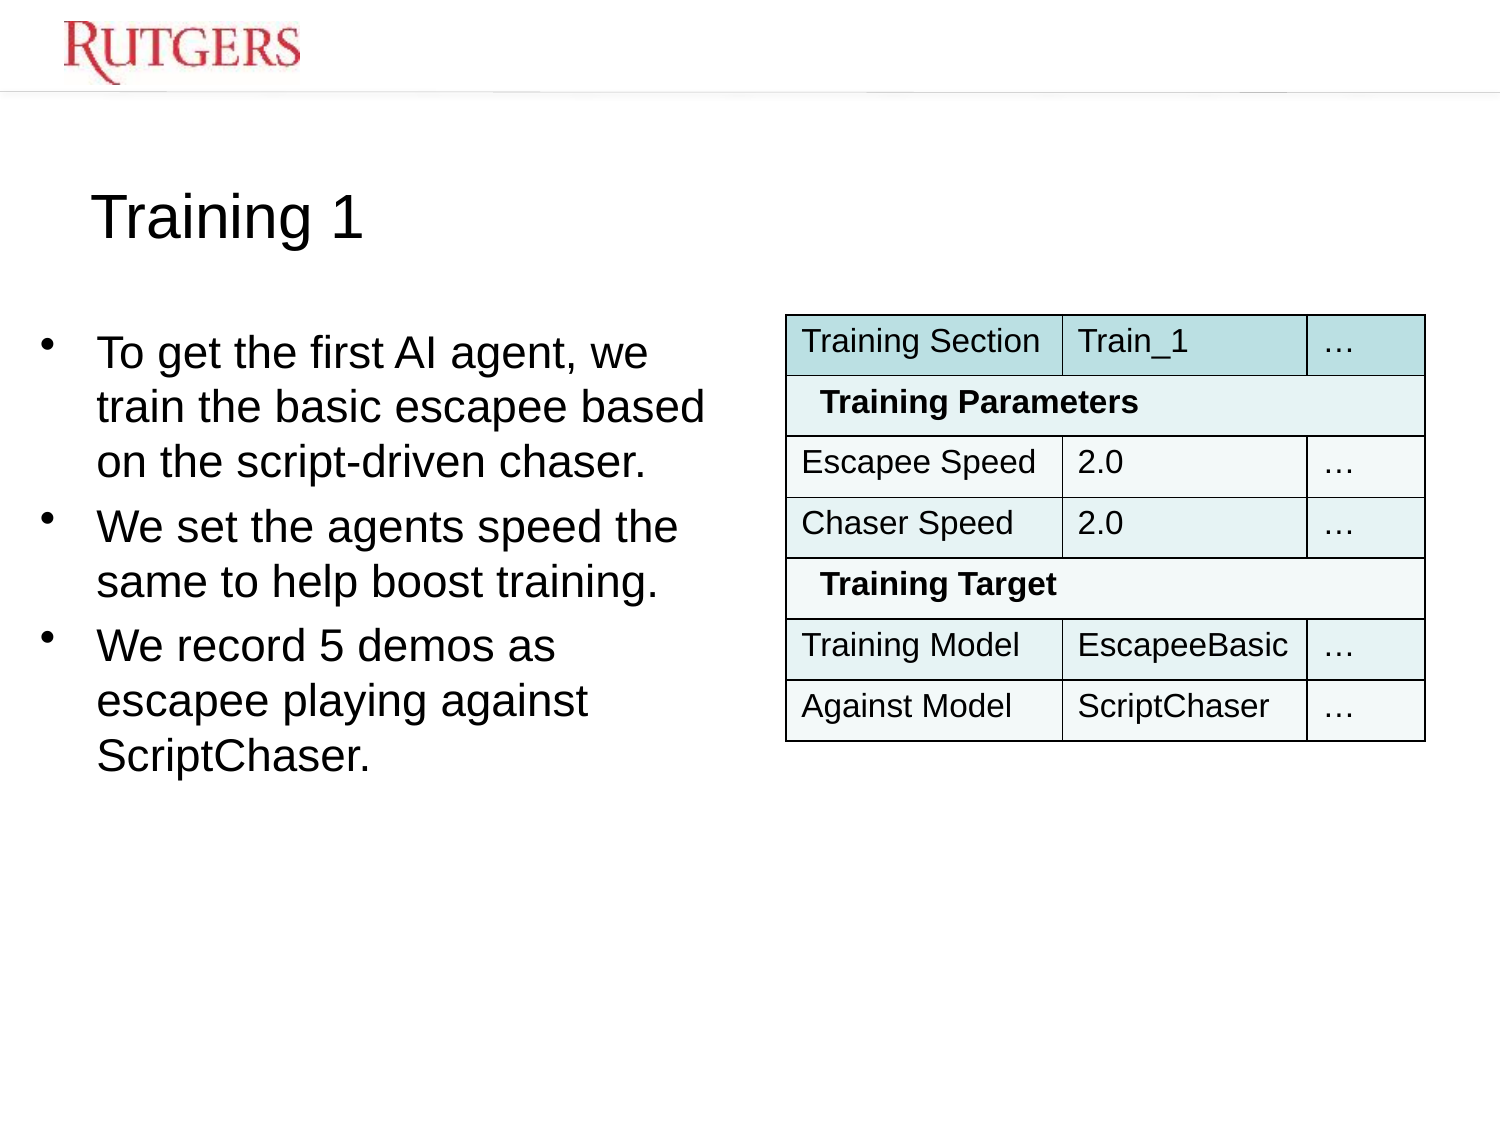

# Training 1
To get the first AI agent, we train the basic escapee based on the script-driven chaser.
We set the agents speed the same to help boost training.
We record 5 demos as escapee playing against ScriptChaser.
| Training Section | Train\_1 | … |
| --- | --- | --- |
| Training Parameters |  |  |
| Escapee Speed | 2.0 | … |
| Chaser Speed | 2.0 | … |
| Training Target |  |  |
| Training Model | EscapeeBasic | … |
| Against Model | ScriptChaser | … |